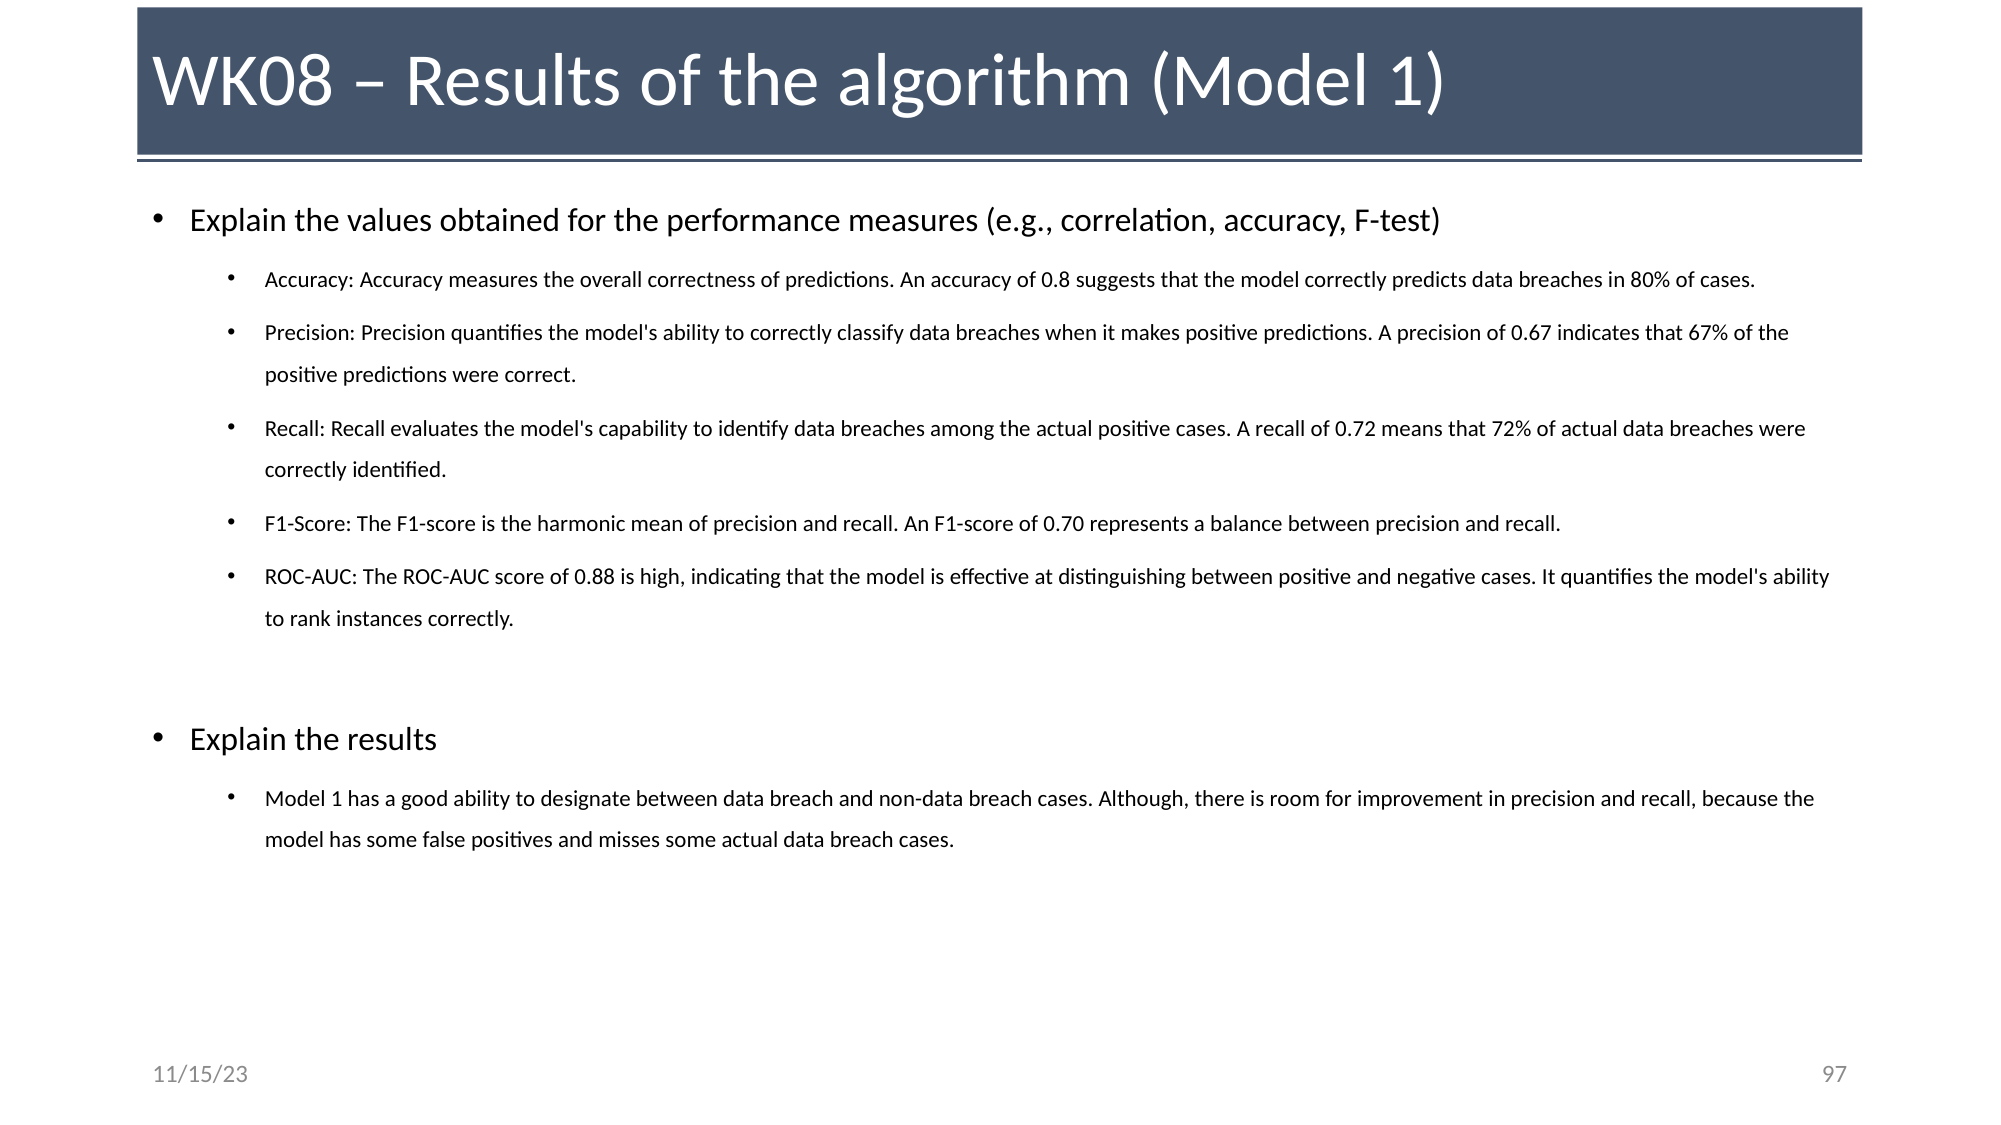

# WK08 – Results of the algorithm (Model 1)
Explain the values obtained for the performance measures (e.g., correlation, accuracy, F-test)
Accuracy: Accuracy measures the overall correctness of predictions. An accuracy of 0.8 suggests that the model correctly predicts data breaches in 80% of cases.
Precision: Precision quantifies the model's ability to correctly classify data breaches when it makes positive predictions. A precision of 0.67 indicates that 67% of the positive predictions were correct.
Recall: Recall evaluates the model's capability to identify data breaches among the actual positive cases. A recall of 0.72 means that 72% of actual data breaches were correctly identified.
F1-Score: The F1-score is the harmonic mean of precision and recall. An F1-score of 0.70 represents a balance between precision and recall.
ROC-AUC: The ROC-AUC score of 0.88 is high, indicating that the model is effective at distinguishing between positive and negative cases. It quantifies the model's ability to rank instances correctly.

Explain the results
Model 1 has a good ability to designate between data breach and non-data breach cases. Although, there is room for improvement in precision and recall, because the model has some false positives and misses some actual data breach cases.

11/15/23
97